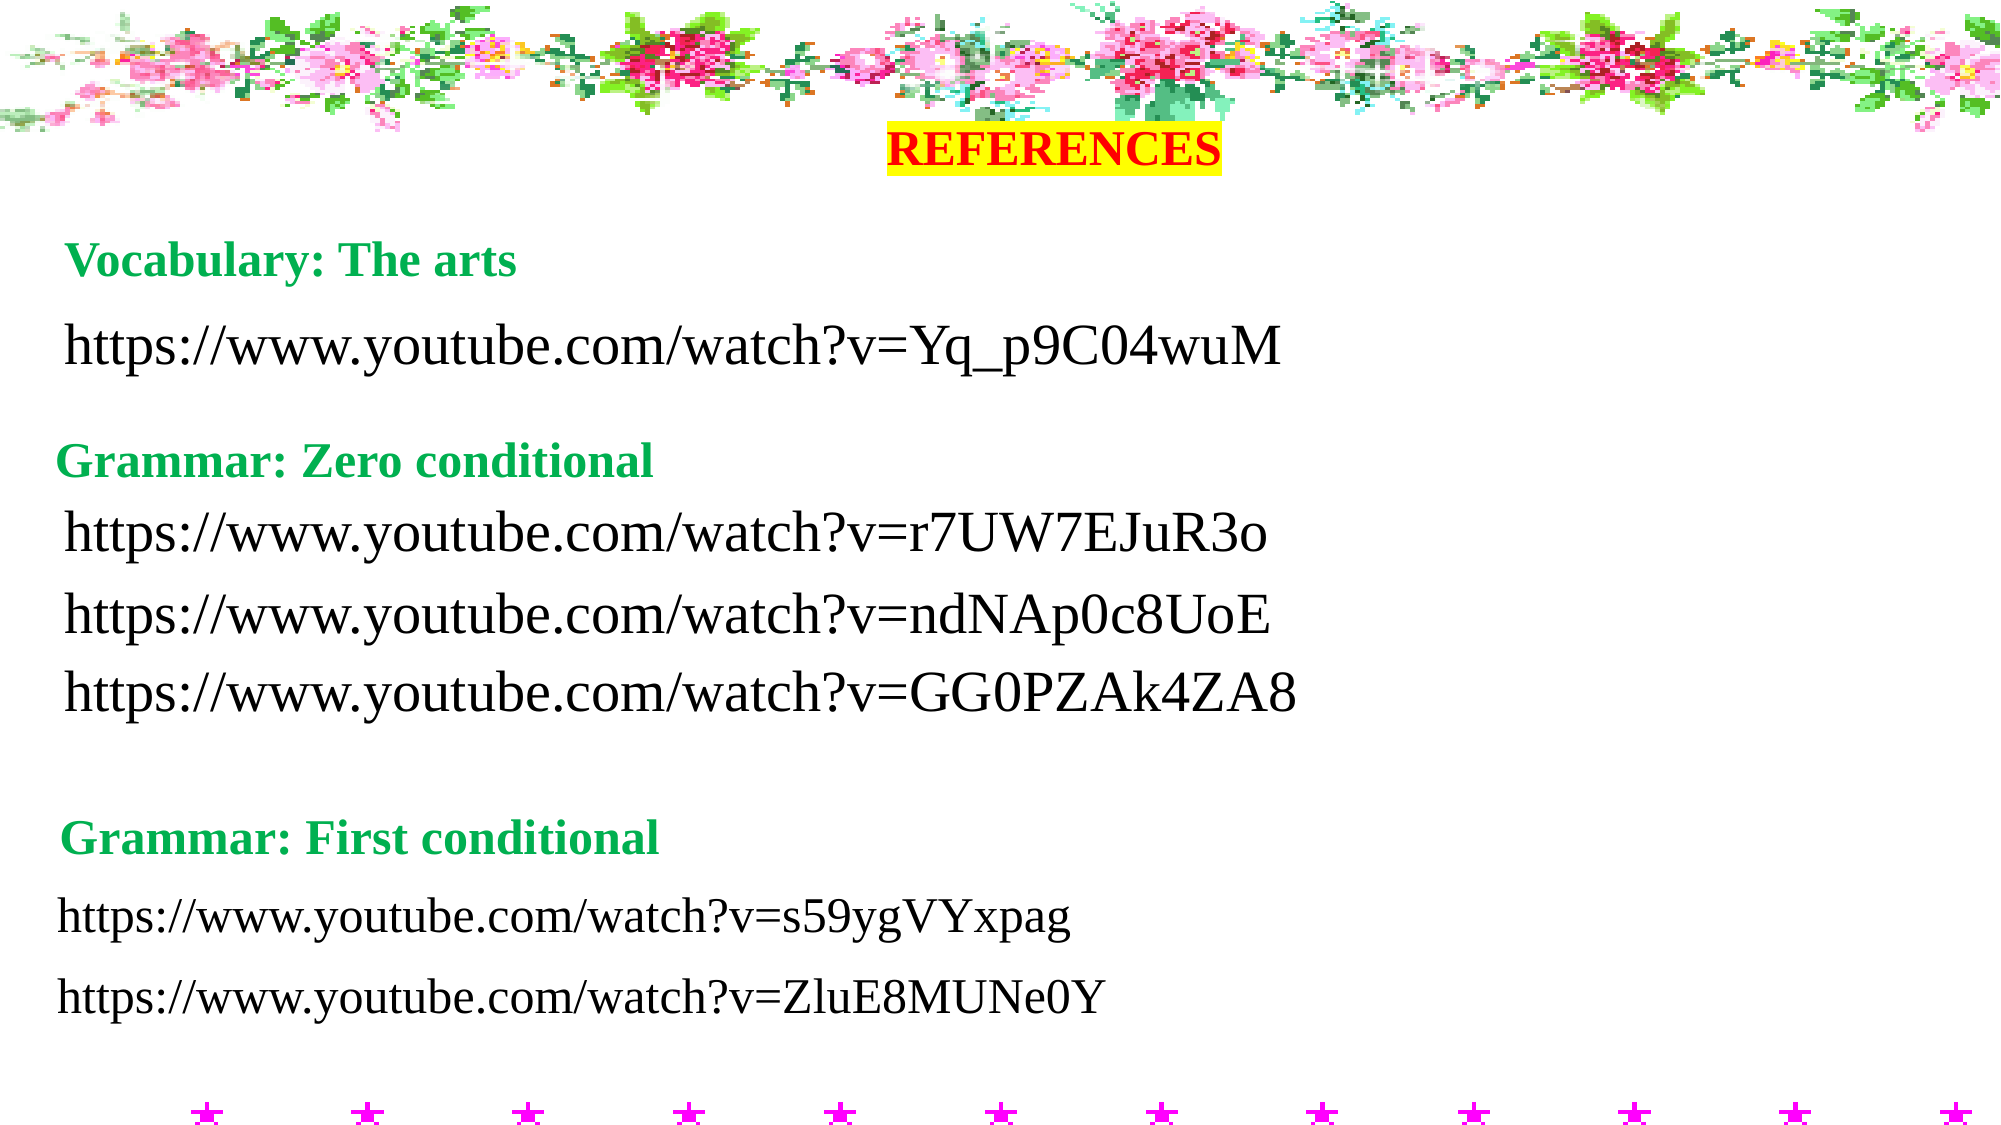

REFERENCES
Vocabulary: The arts
https://www.youtube.com/watch?v=Yq_p9C04wuM
Grammar: Zero conditional
https://www.youtube.com/watch?v=r7UW7EJuR3o
https://www.youtube.com/watch?v=ndNAp0c8UoE
https://www.youtube.com/watch?v=GG0PZAk4ZA8
Grammar: First conditional
https://www.youtube.com/watch?v=s59ygVYxpag
https://www.youtube.com/watch?v=ZluE8MUNe0Y